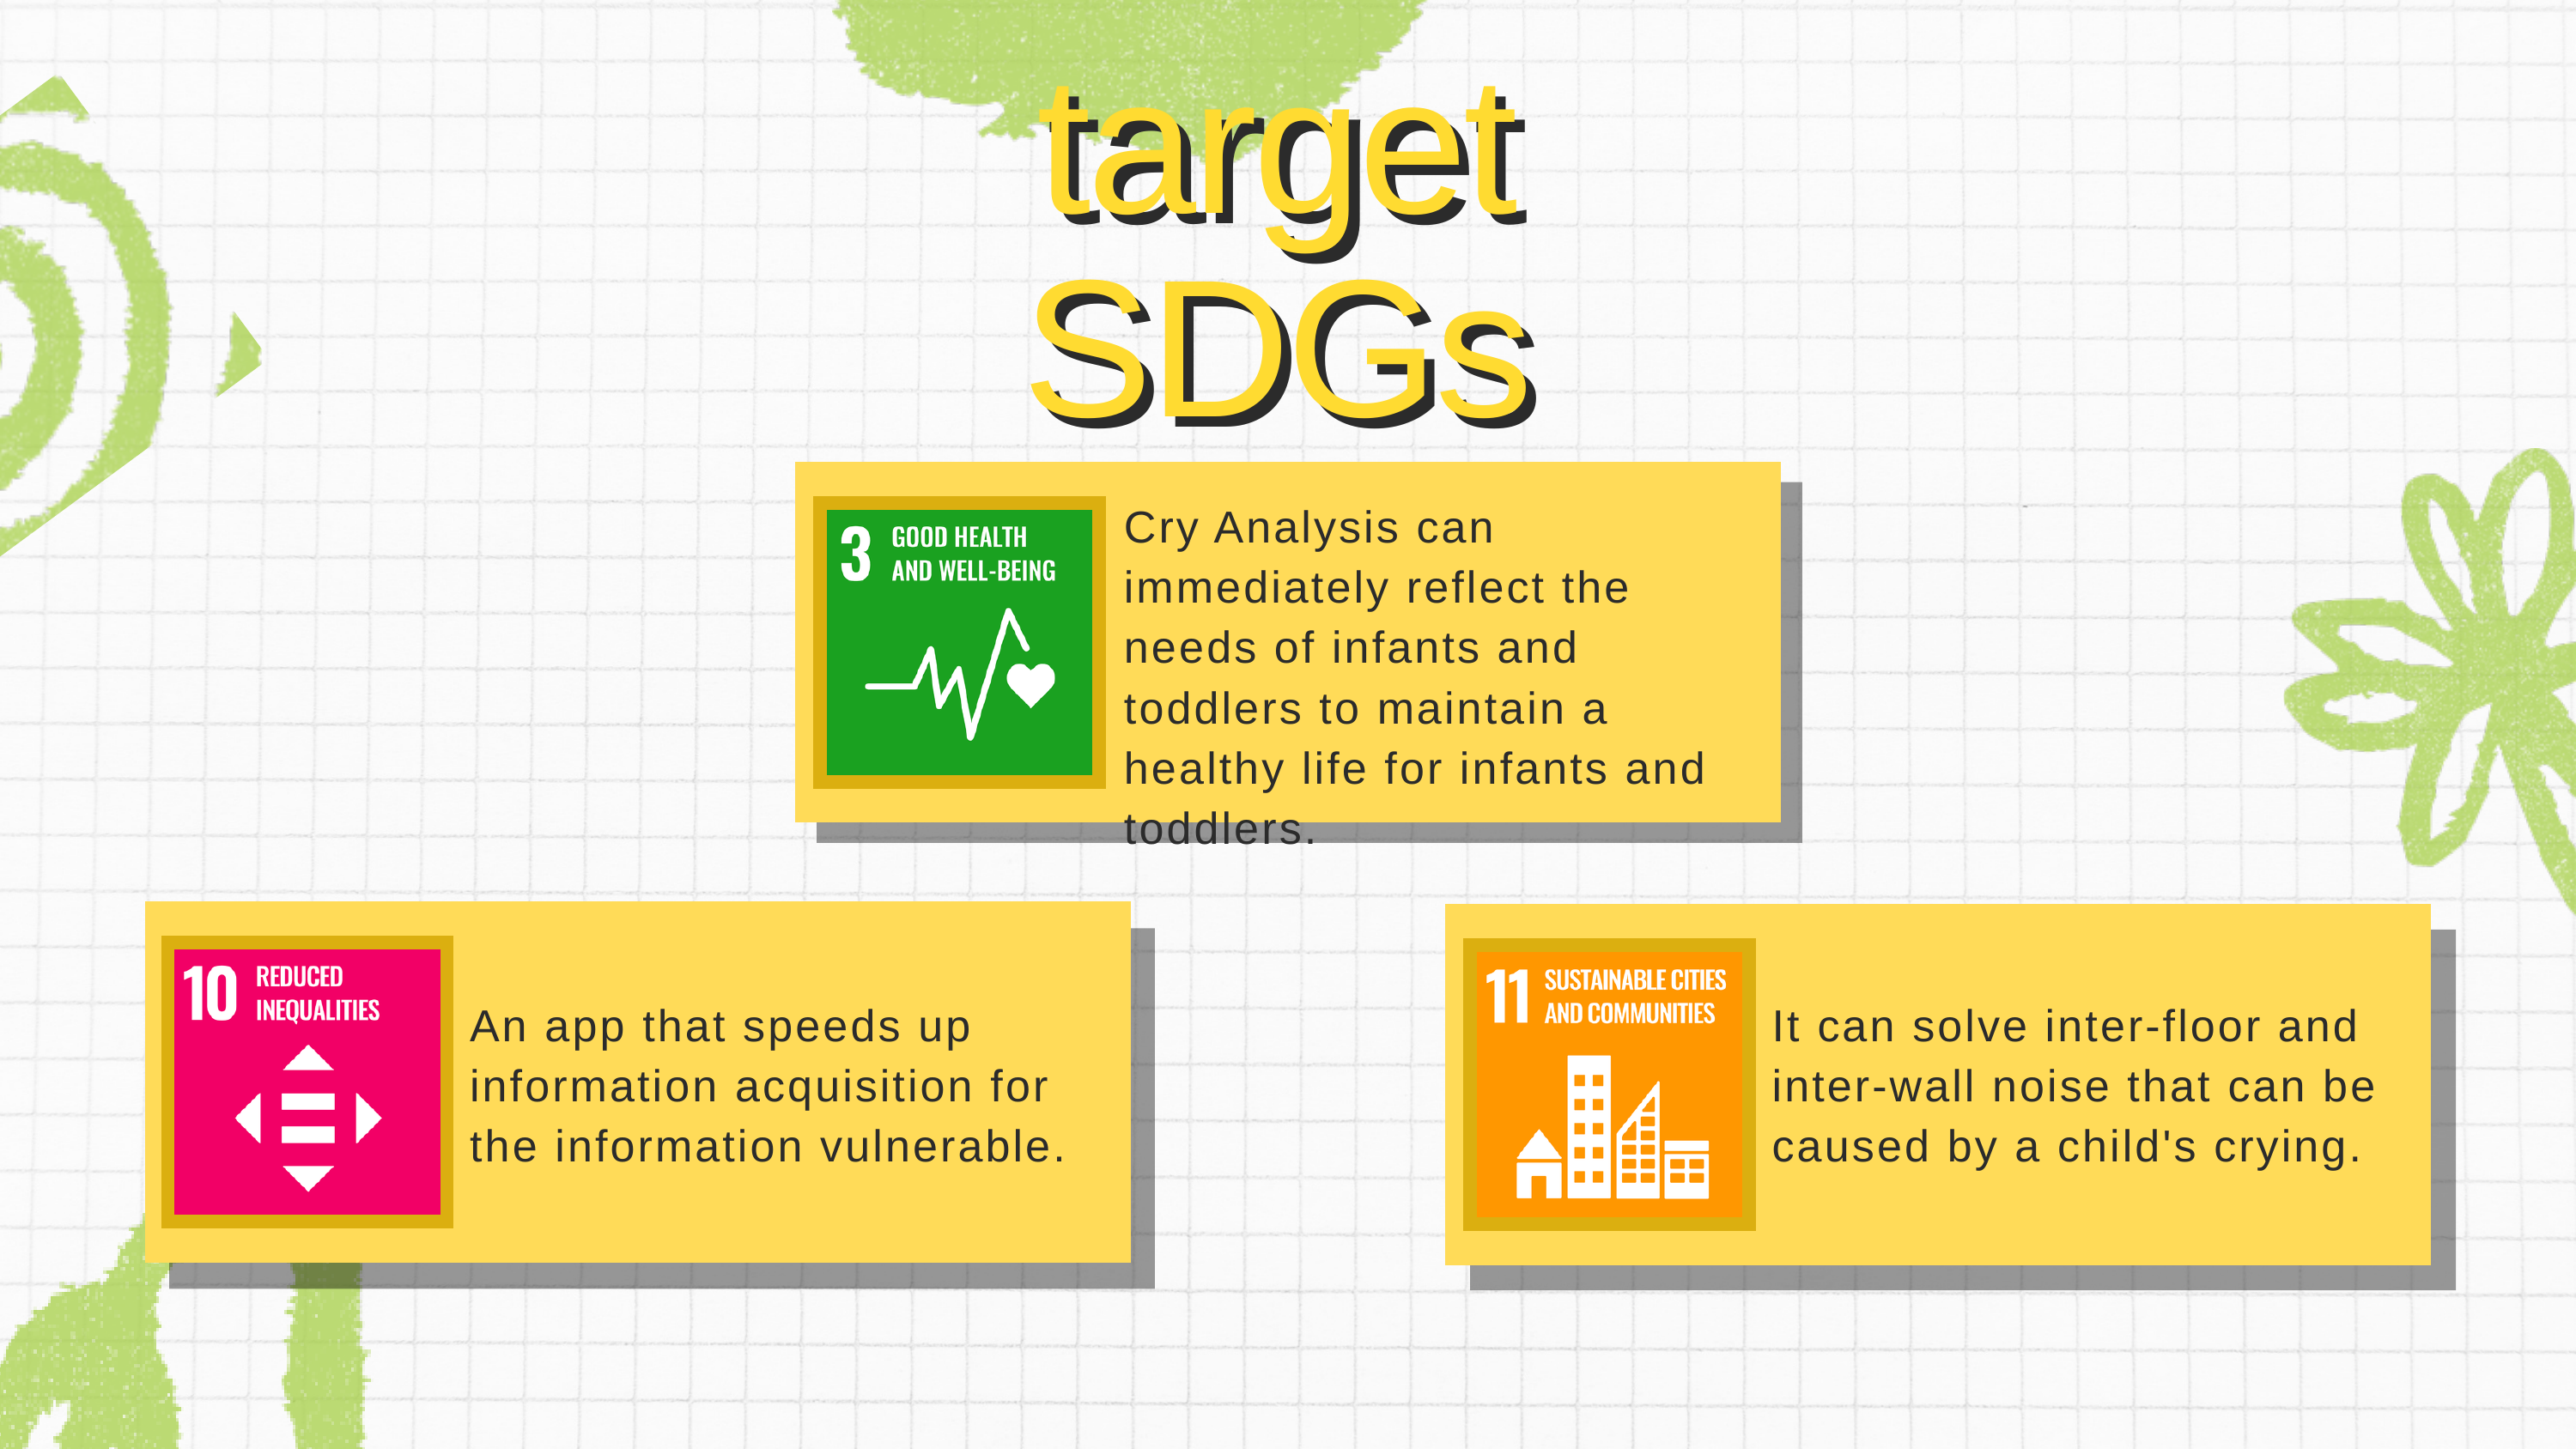

target
SDGs
target
SDGs

Cry Analysis can immediately reflect the needs of infants and toddlers to maintain a healthy life for infants and toddlers.

An app that speeds up information acquisition for the information vulnerable.
It can solve inter-floor and inter-wall noise that can be caused by a child's crying.